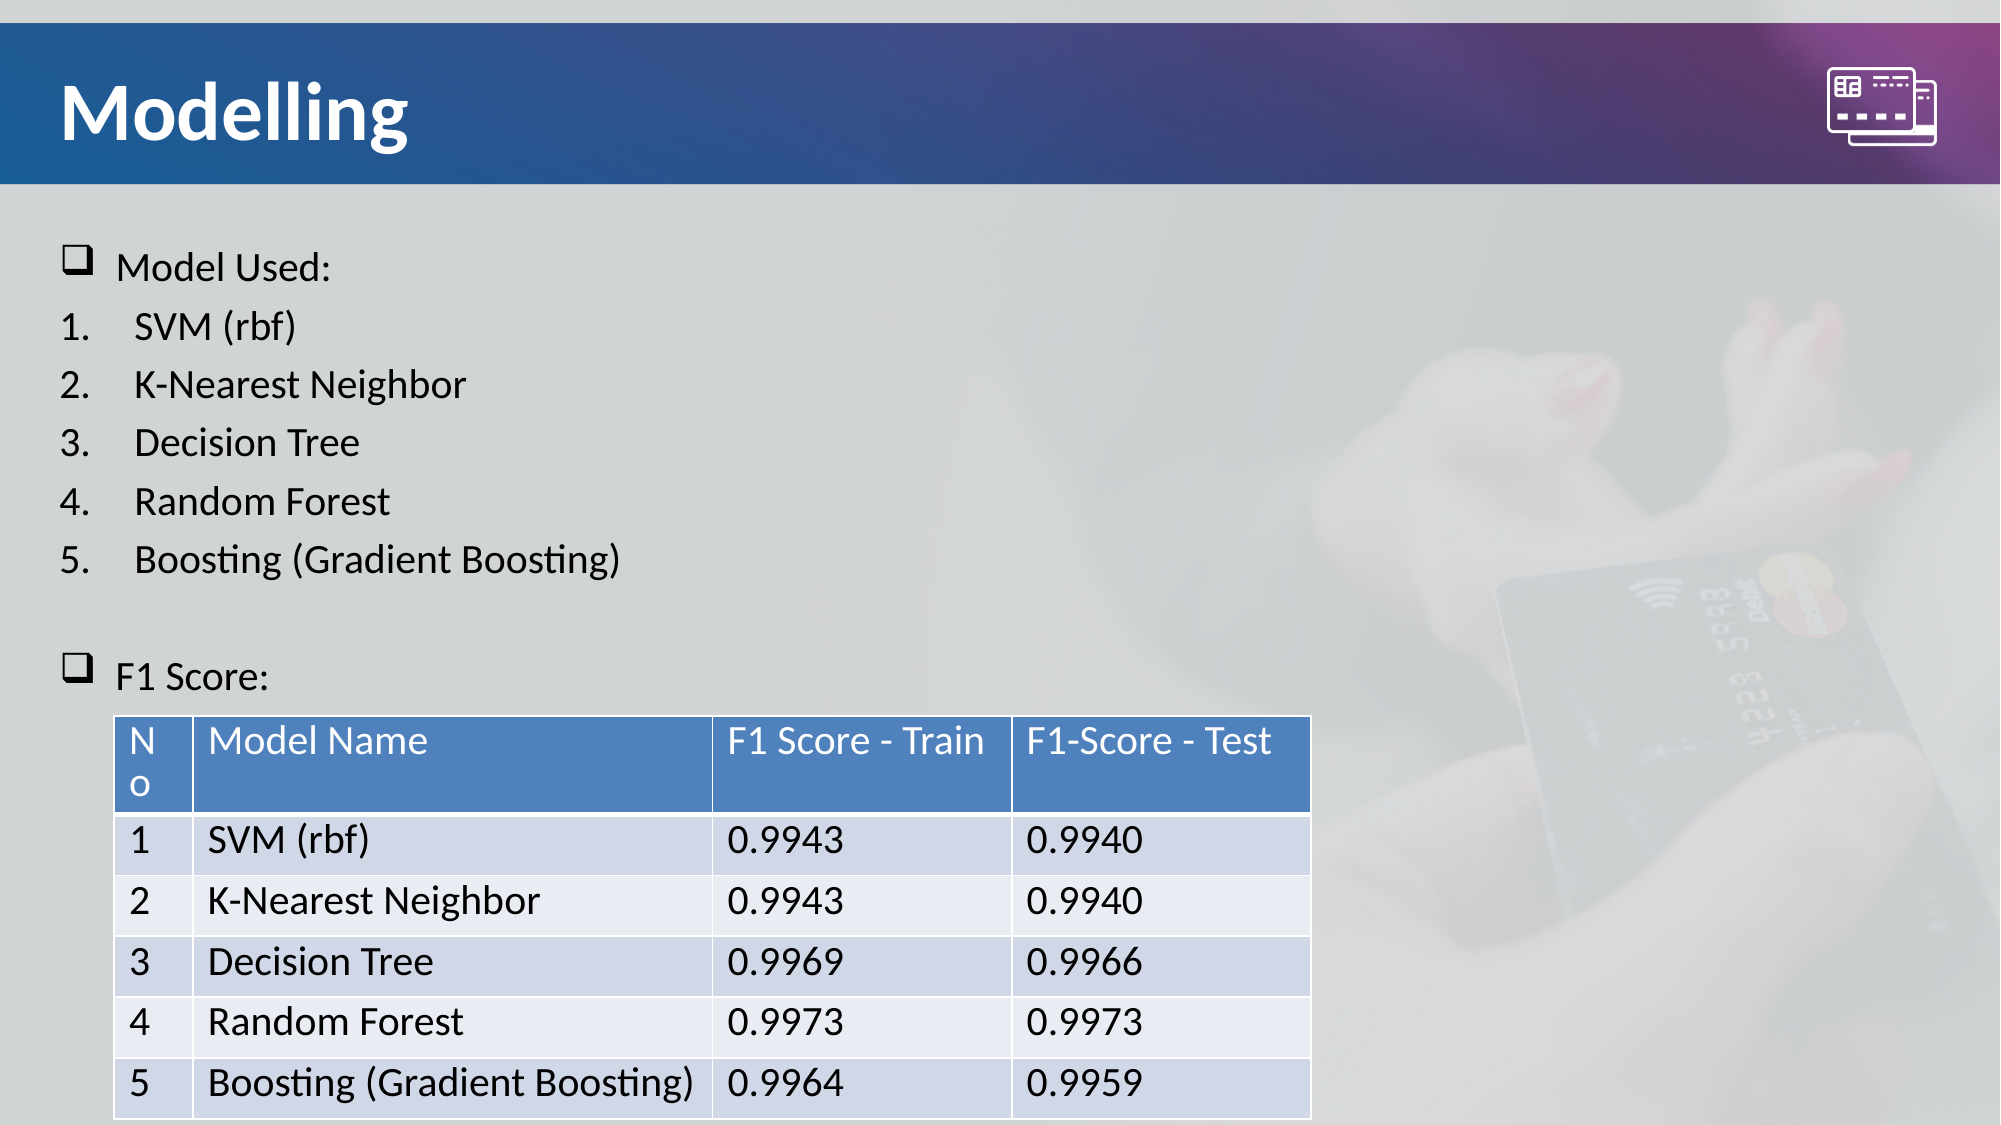

# Modelling
Model Used:
SVM (rbf)
K-Nearest Neighbor
Decision Tree
Random Forest
Boosting (Gradient Boosting)

F1 Score:

| No | Model Name | F1 Score - Train | F1-Score - Test |
| --- | --- | --- | --- |
| 1 | SVM (rbf) | 0.9943 | 0.9940 |
| 2 | K-Nearest Neighbor | 0.9943 | 0.9940 |
| 3 | Decision Tree | 0.9969 | 0.9966 |
| 4 | Random Forest | 0.9973 | 0.9973 |
| 5 | Boosting (Gradient Boosting) | 0.9964 | 0.9959 |